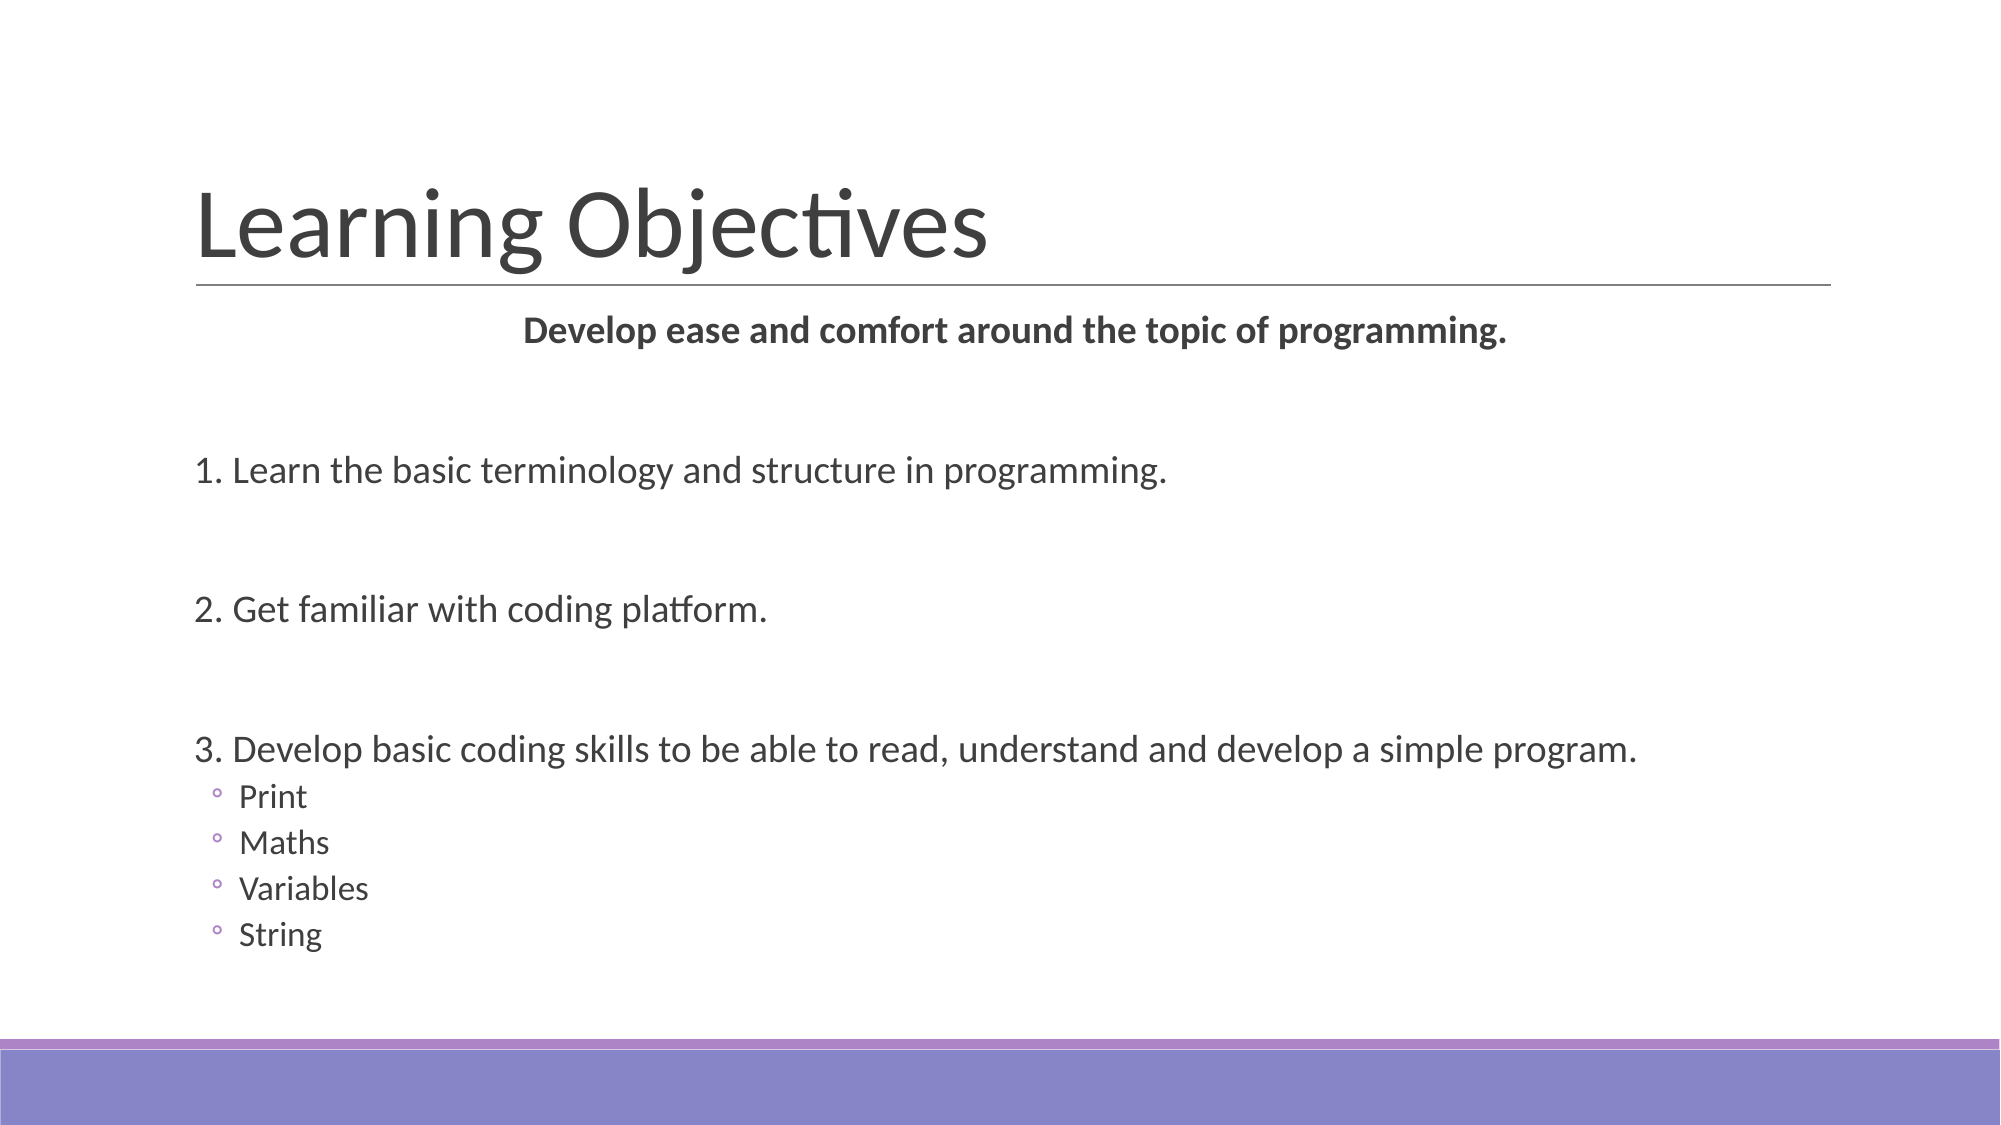

# Learning Objectives
 Develop ease and comfort around the topic of programming.

1. Learn the basic terminology and structure in programming.

2. Get familiar with coding platform.

3. Develop basic coding skills to be able to read, understand and develop a simple program.
Print
Maths
Variables
String